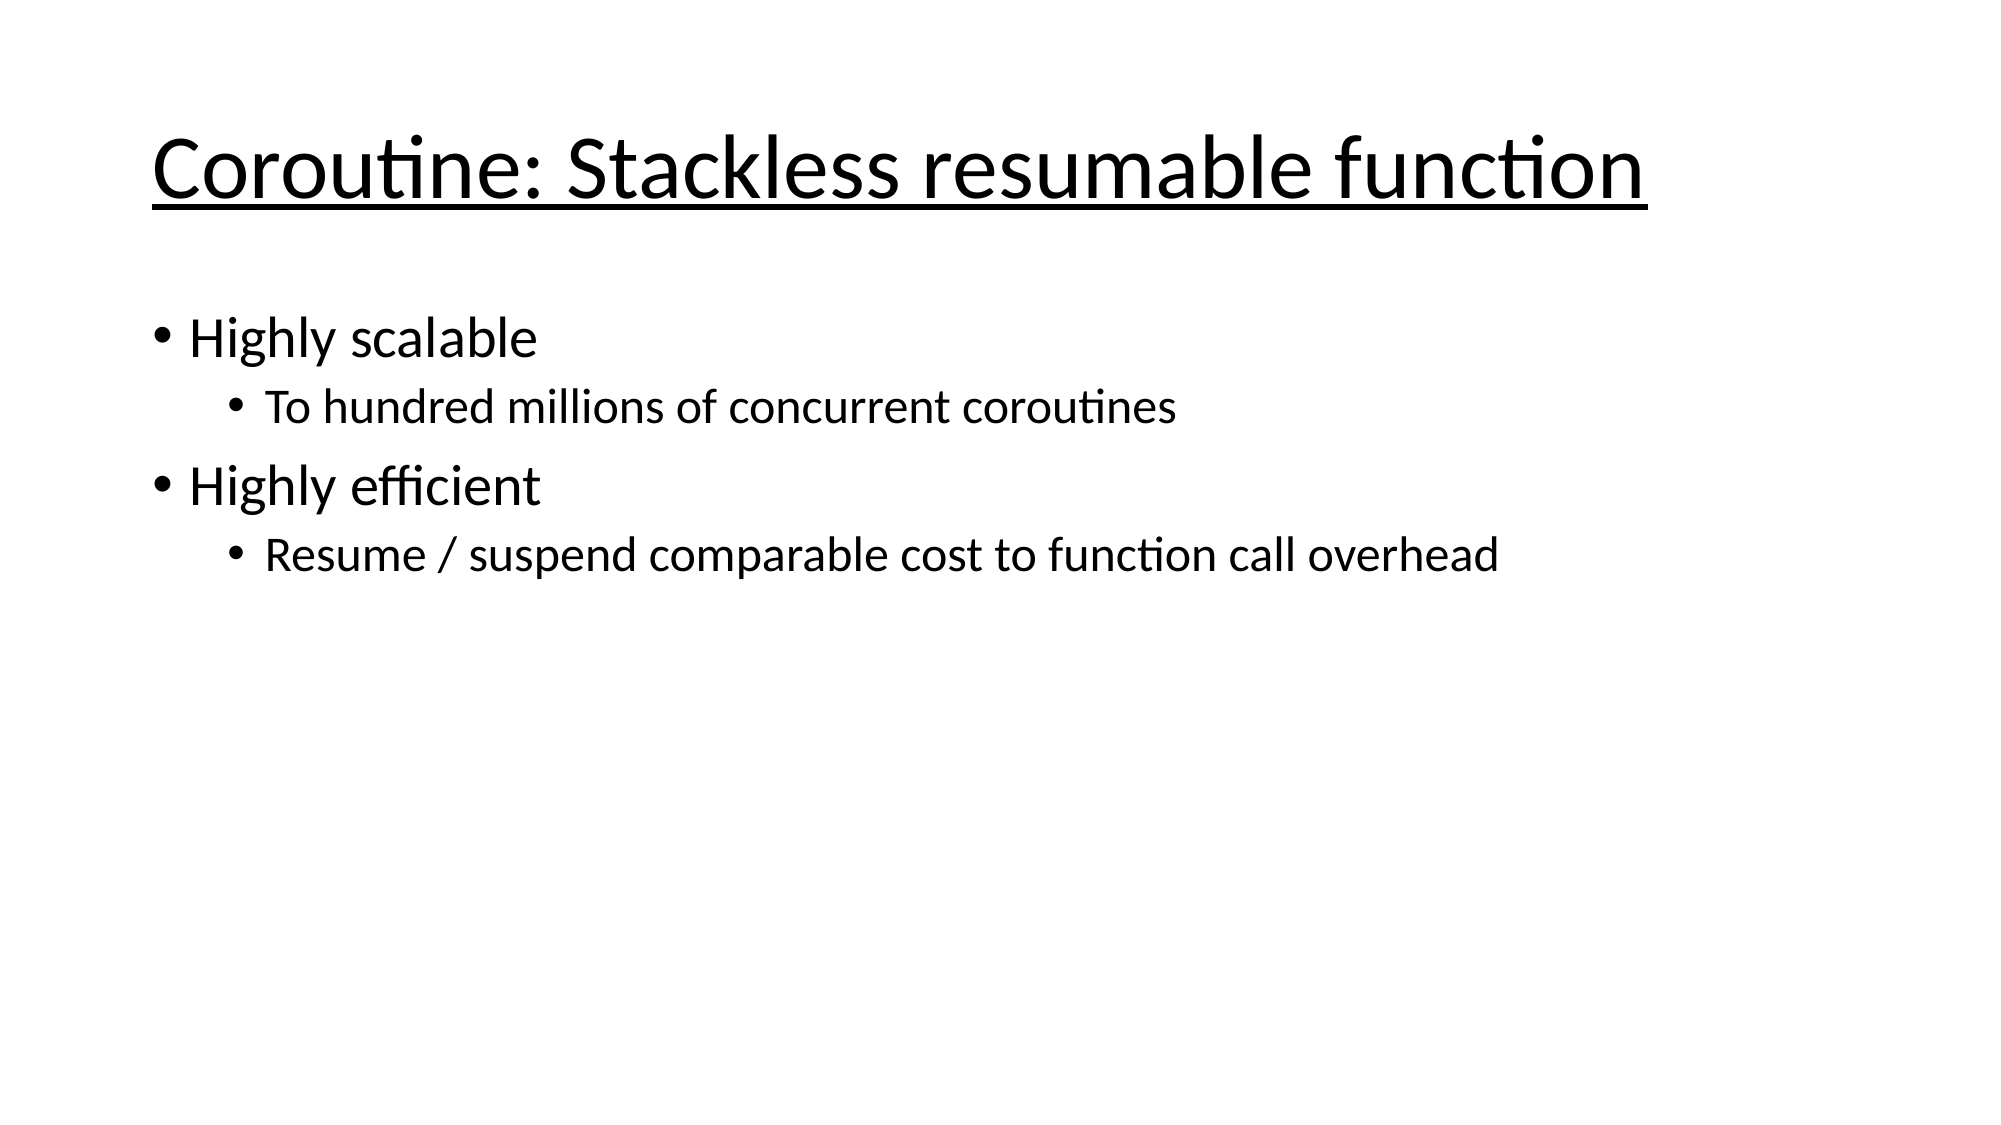

# Coroutine: Stackless resumable function
Highly scalable
To hundred millions of concurrent coroutines
Highly efficient
Resume / suspend comparable cost to function call overhead